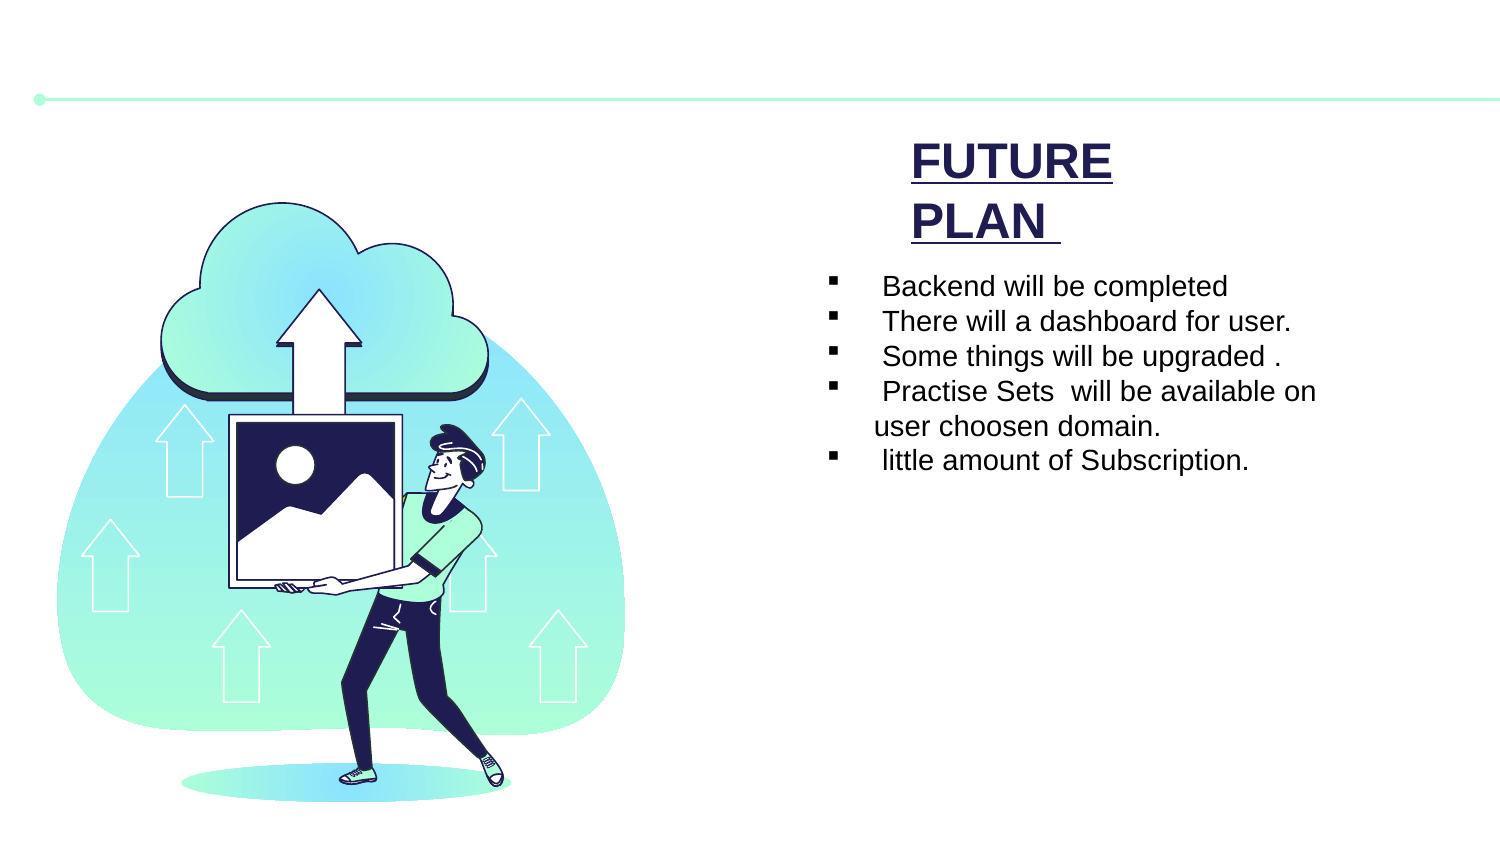

# FUTURE PLAN

 Backend will be completed
 There will a dashboard for user.
 Some things will be upgraded .
 Practise Sets  will be available on user choosen domain.
 little amount of Subscription.